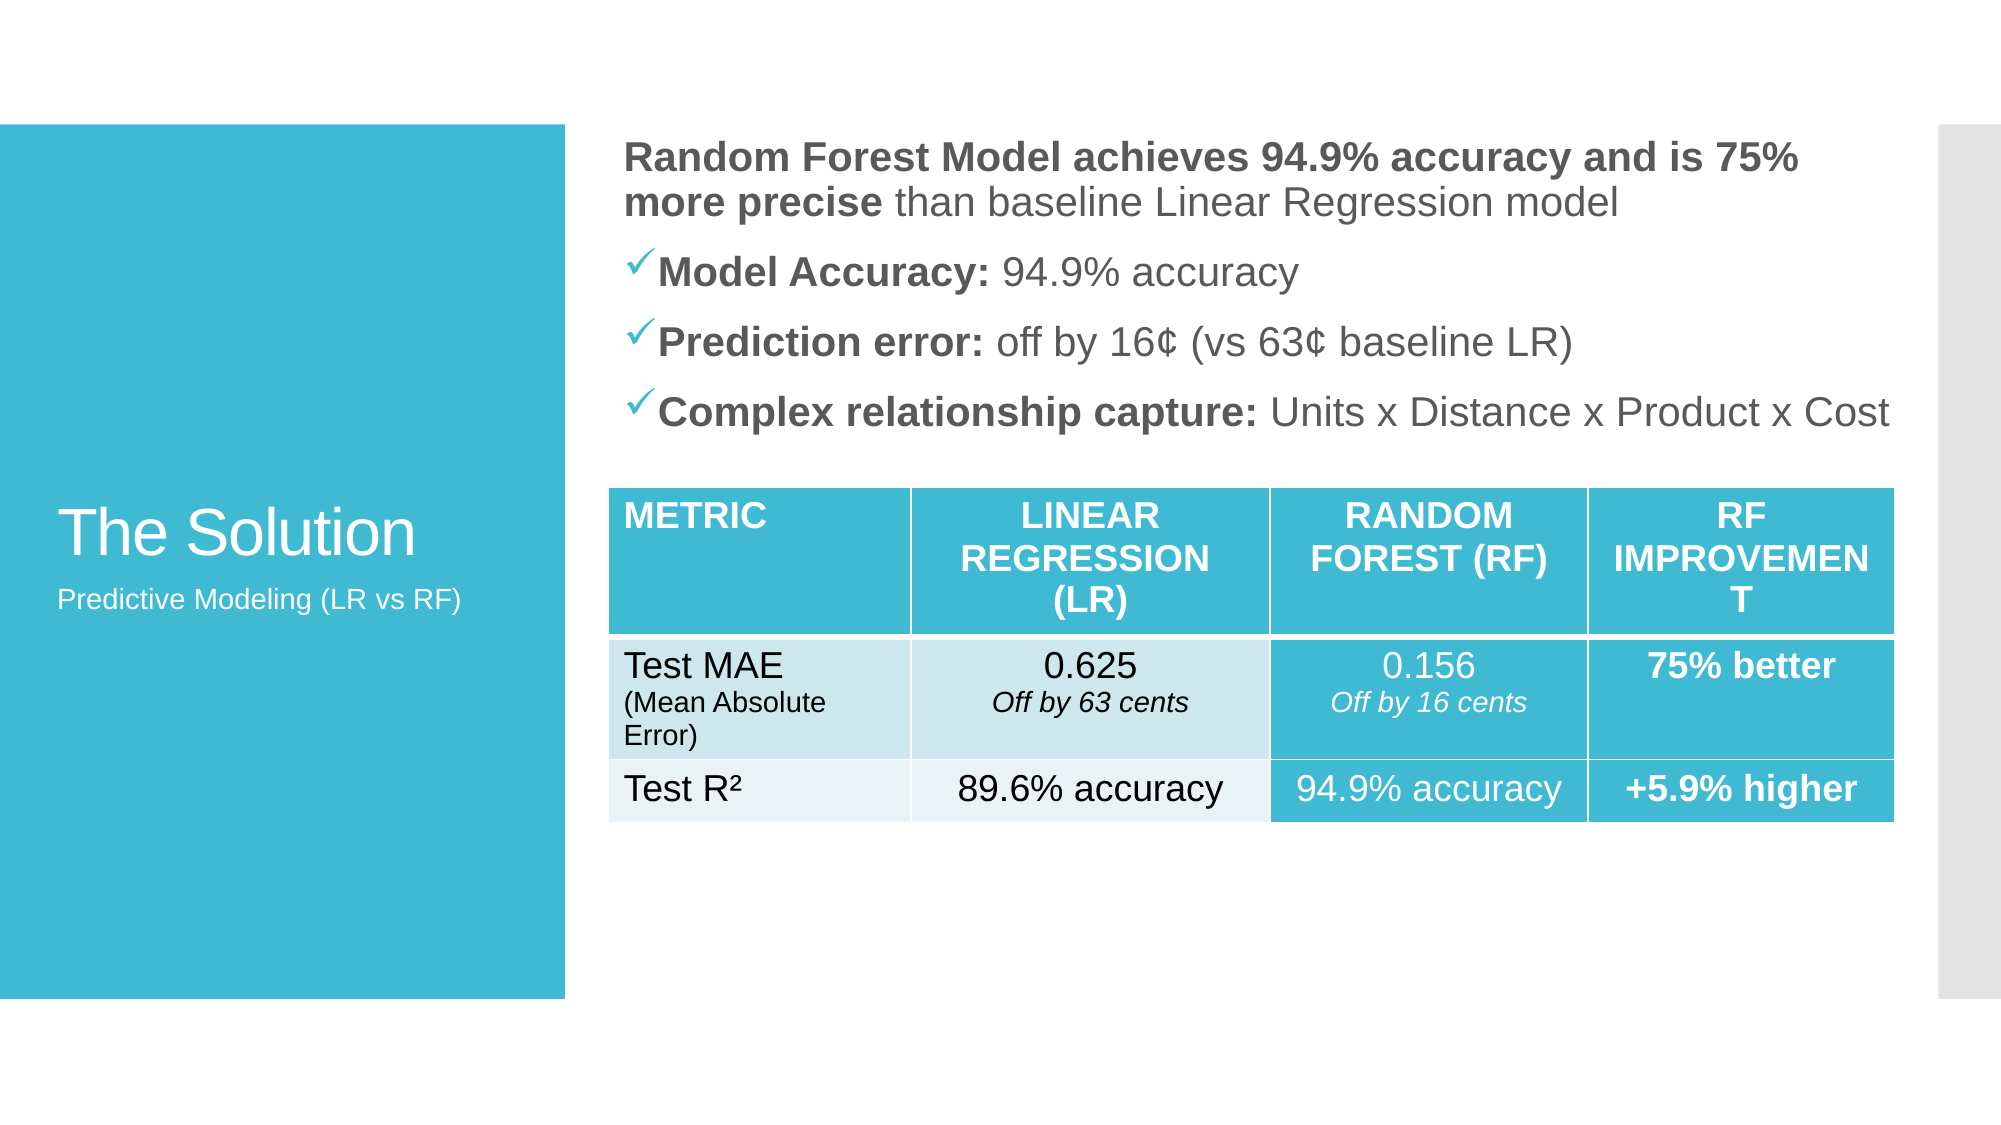

# The Solution

Random Forest Model achieves 94.9% accuracy and is 75% more precise than baseline Linear Regression model
Model Accuracy: 94.9% accuracy
Prediction error: off by 16¢ (vs 63¢ baseline LR)
Complex relationship capture: Units x Distance x Product x Cost

| METRIC | LINEAR REGRESSION (LR) | RANDOM FOREST (RF) | RF IMPROVEMENT |
| --- | --- | --- | --- |
| Test MAE (Mean Absolute Error) | 0.625 Off by 63 cents | 0.156 Off by 16 cents | 75% better |
| Test R² | 89.6% accuracy | 94.9% accuracy | +5.9% higher |
Predictive Modeling (LR vs RF)